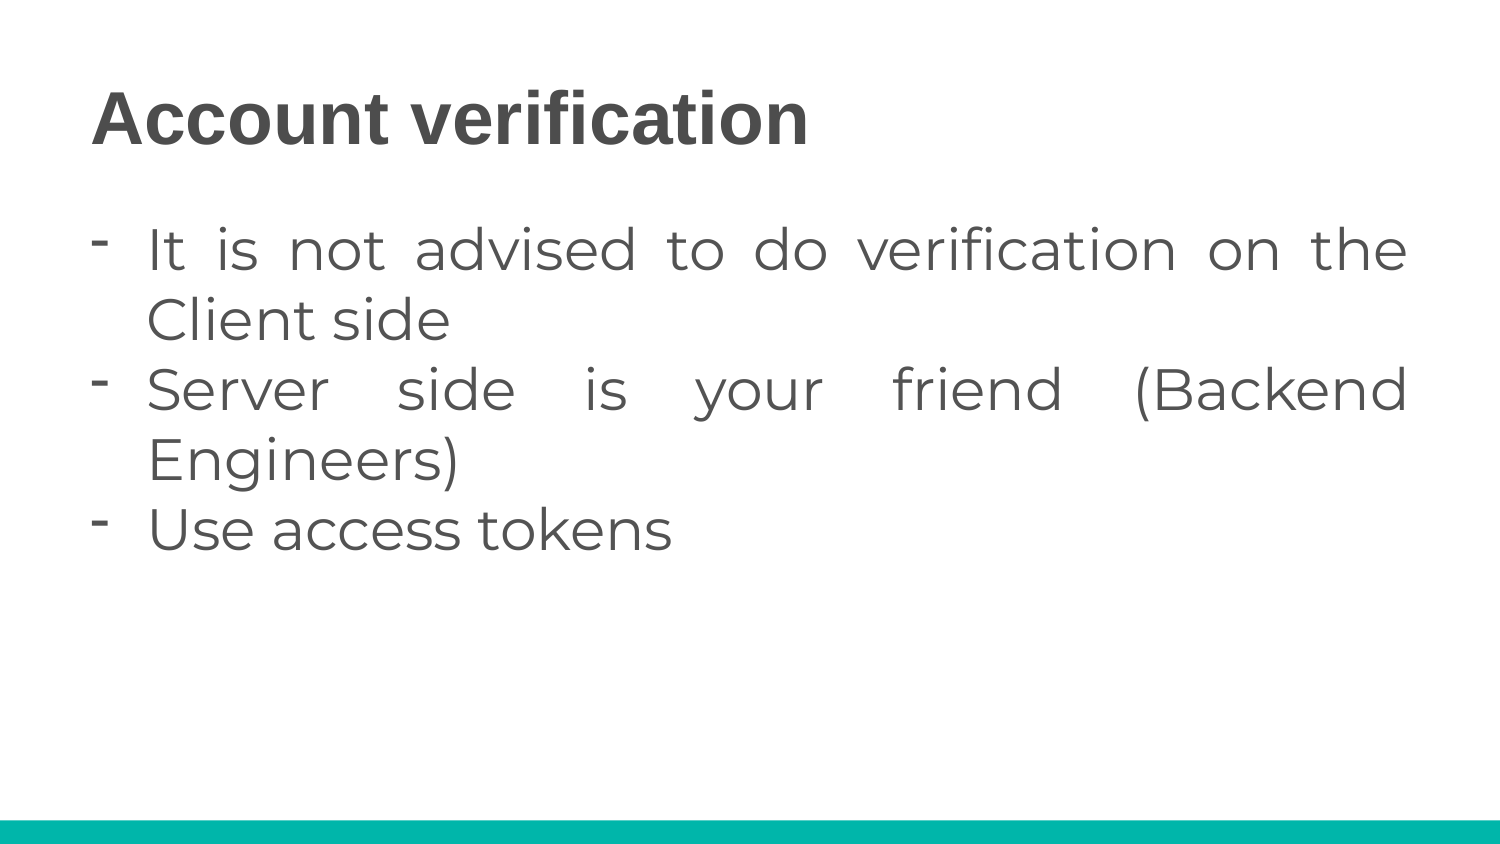

# Account verification
It is not advised to do verification on the Client side
Server side is your friend (Backend Engineers)
Use access tokens